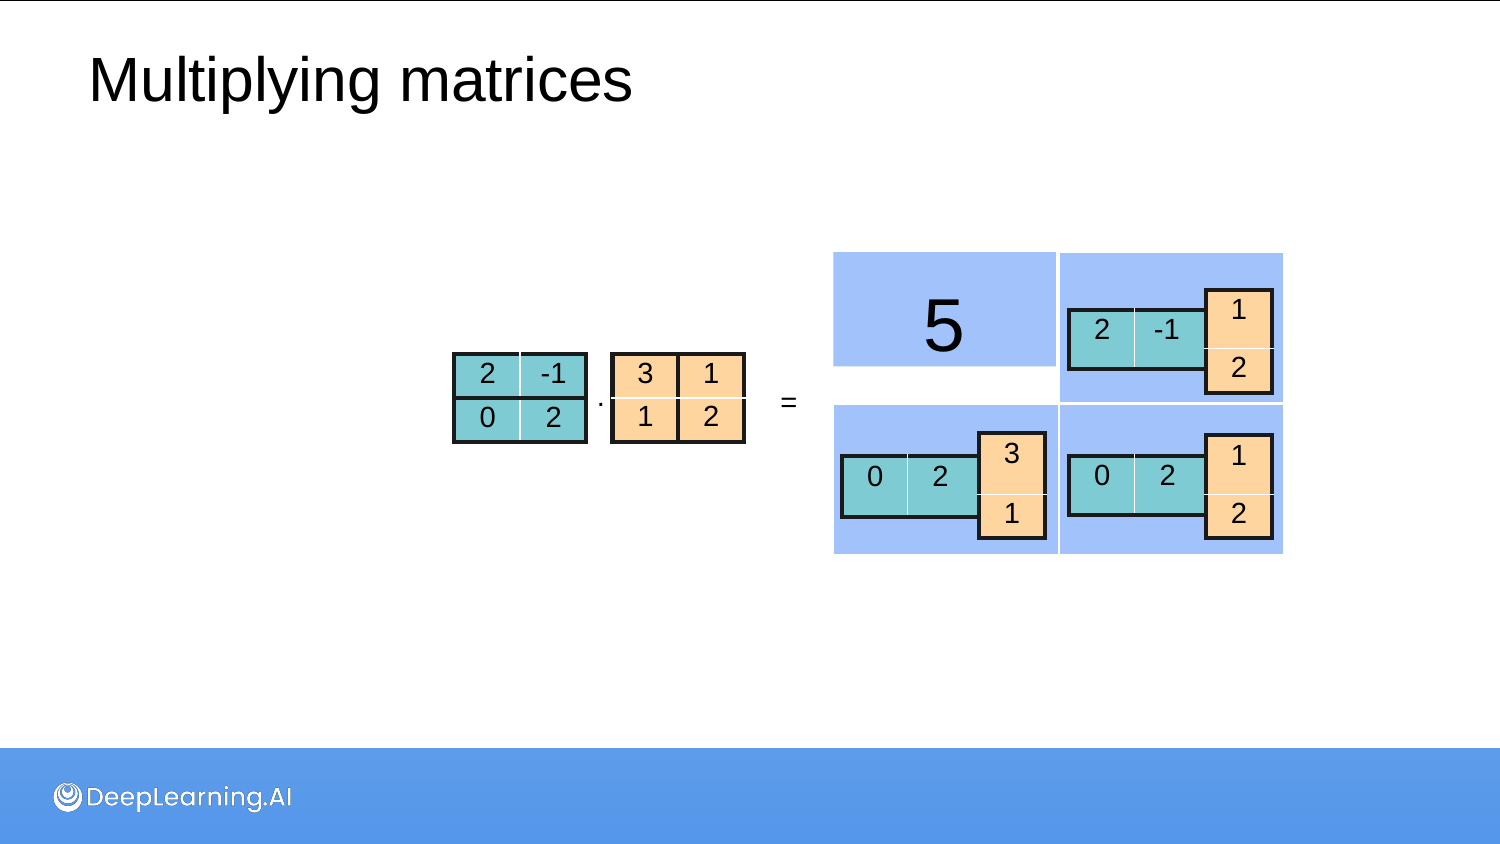

# Multiplying matrices

5
|  |  | 1 |
| --- | --- | --- |
| 2 | -1 |  |
|  |  | 2 |
|  |  |  |
3
2	-1	1
| 2 | -1 |
| --- | --- |
| 0 | 2 |
| 3 | 1 |
| --- | --- |
| 1 | 2 |
.
=
|  |  | 3 |
| --- | --- | --- |
| 0 | 2 |  |
|  |  | 1 |
|  |  |  |
|  |  | 1 |
| --- | --- | --- |
| 0 | 2 |  |
|  |  | 2 |
|  |  |  |